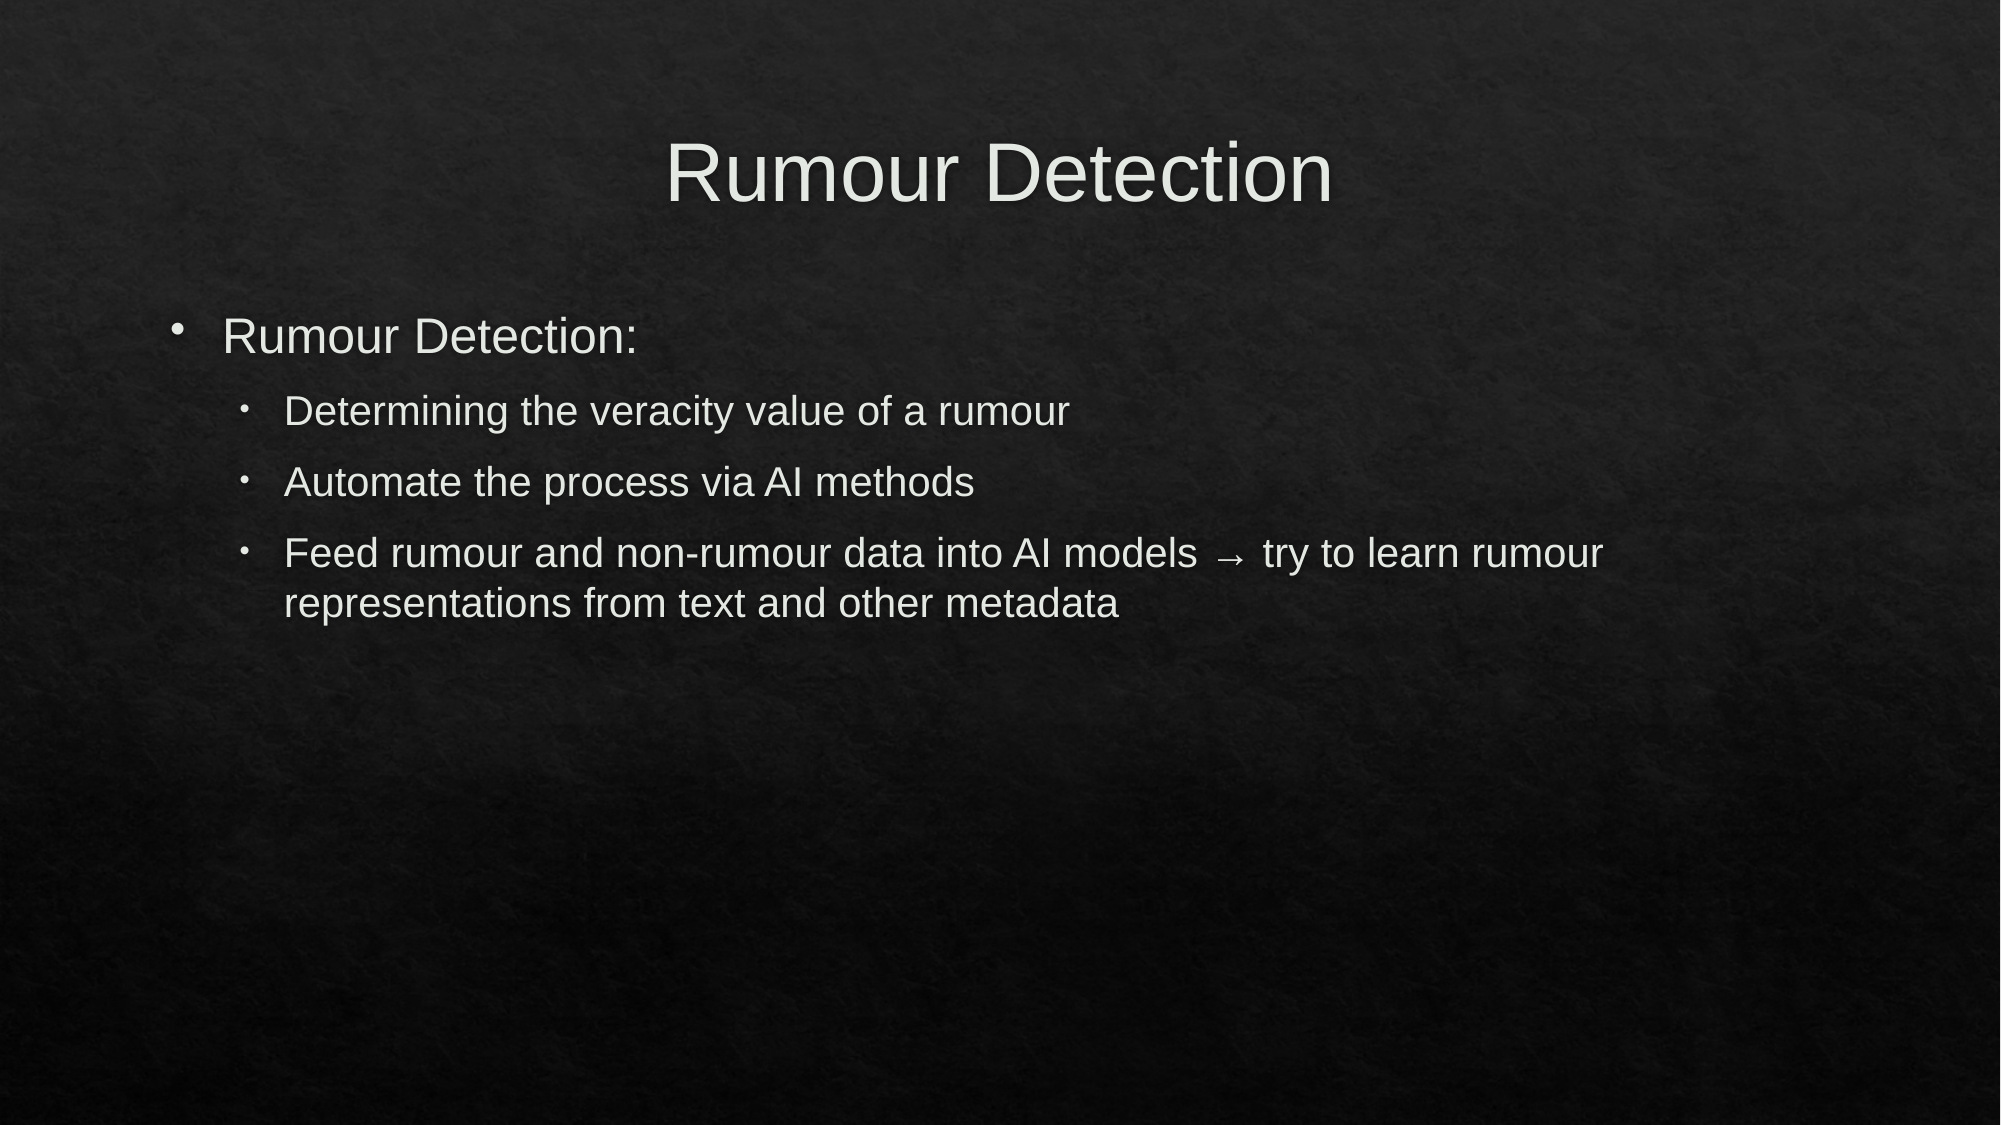

# Rumour Detection
Rumour Detection:
Determining the veracity value of a rumour
Automate the process via AI methods
Feed rumour and non-rumour data into AI models → try to learn rumour representations from text and other metadata